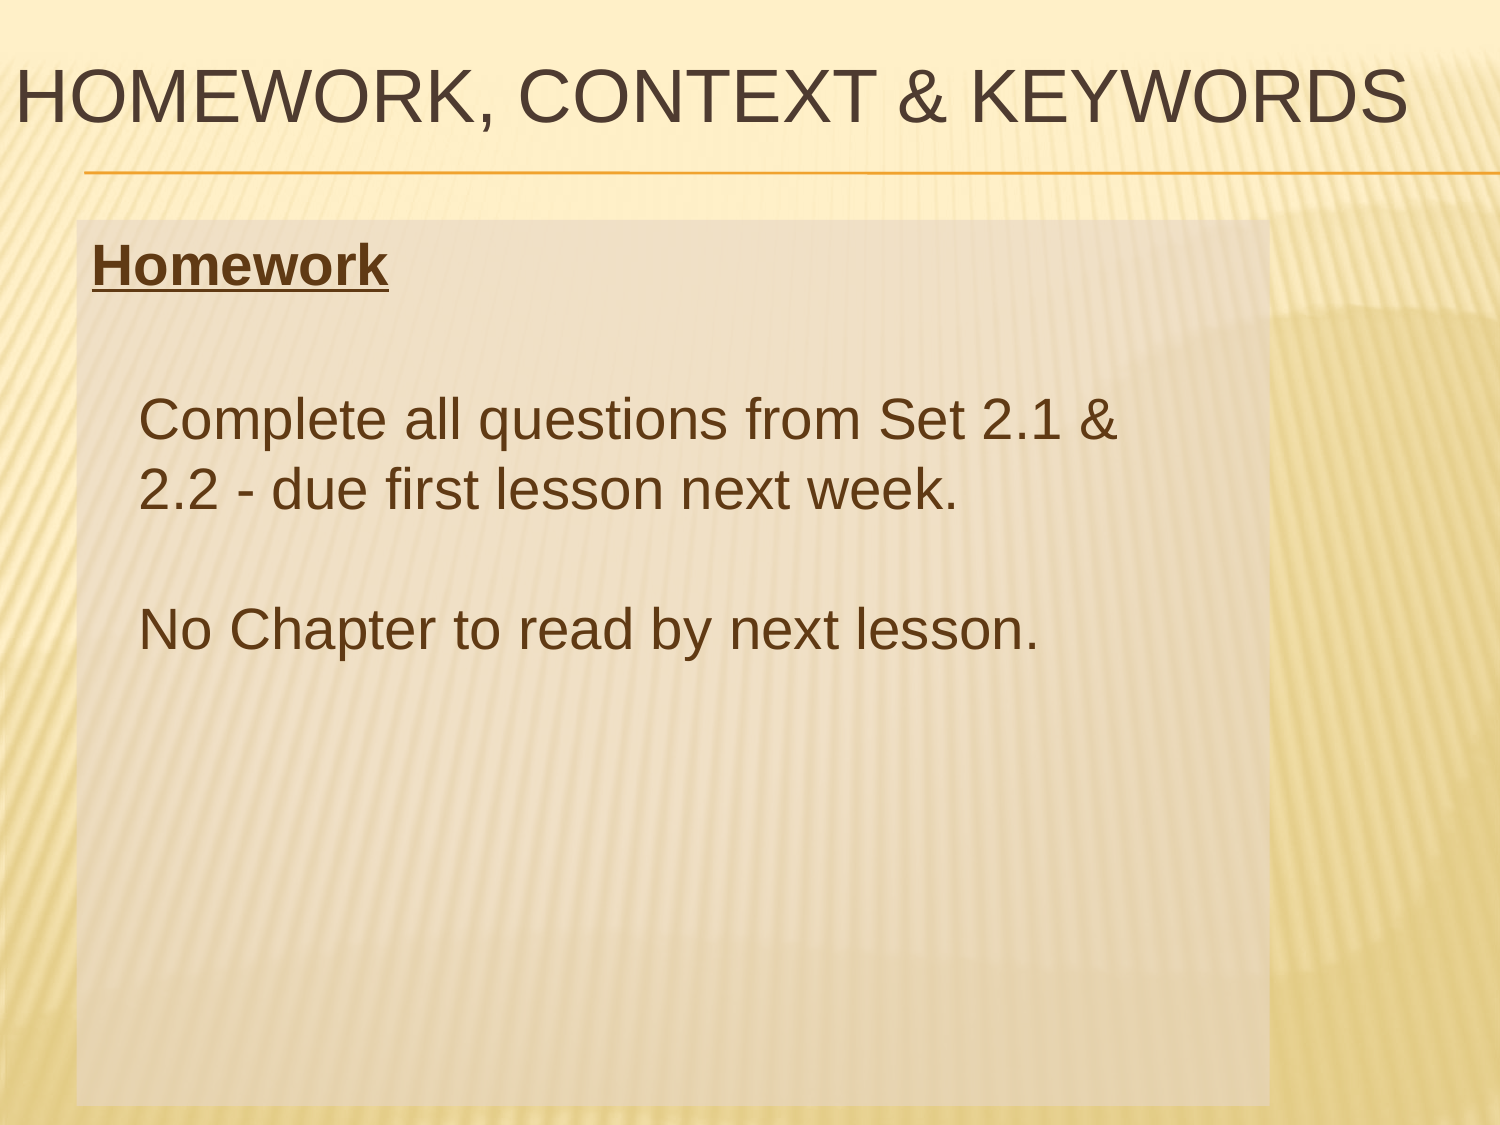

# Homework, Context & Keywords
Homework

Complete all questions from Set 2.1 & 2.2 - due first lesson next week.

No Chapter to read by next lesson.